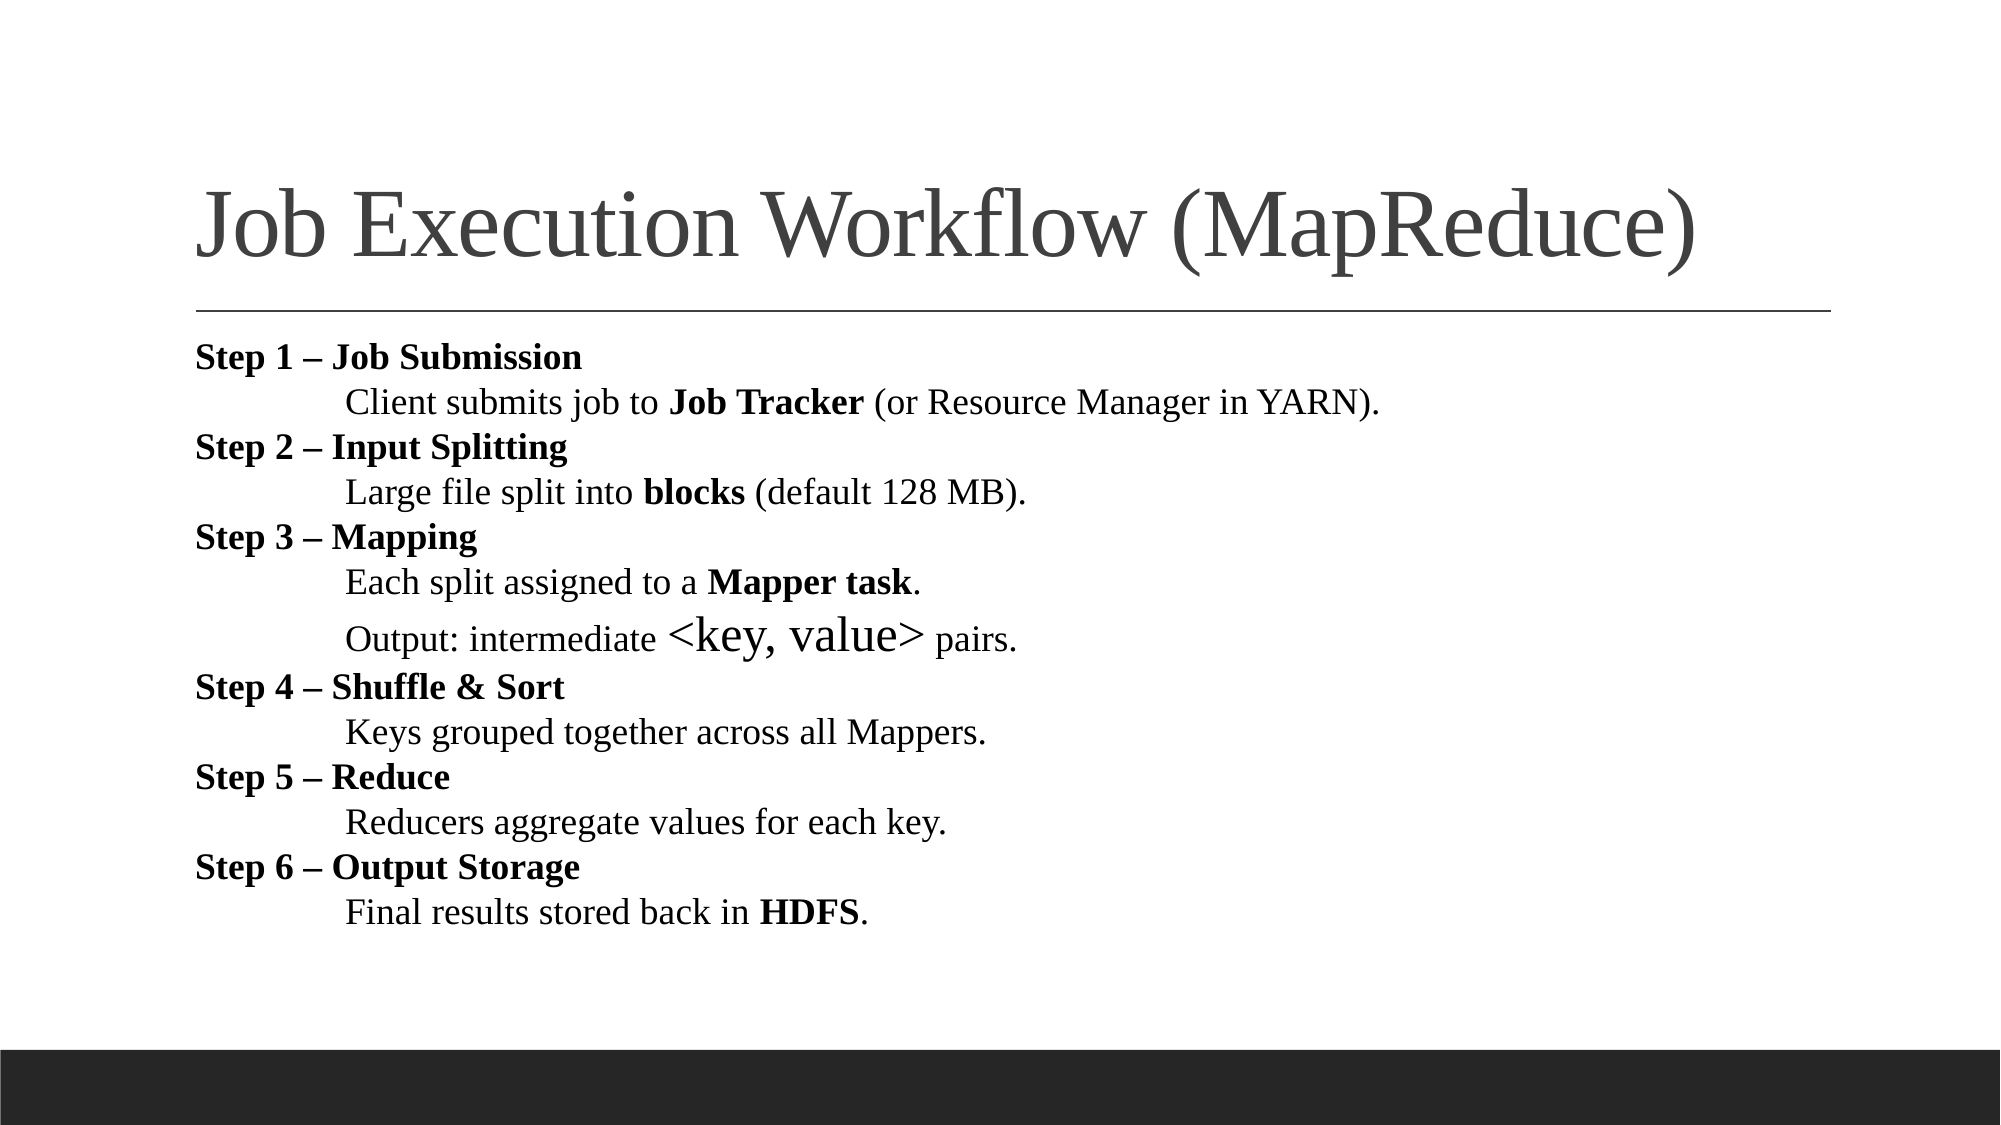

# Job Execution Workflow (MapReduce)
Step 1 – Job Submission
	Client submits job to Job Tracker (or Resource Manager in YARN).
Step 2 – Input Splitting
	Large file split into blocks (default 128 MB).
Step 3 – Mapping
	Each split assigned to a Mapper task.
	Output: intermediate <key, value> pairs.
Step 4 – Shuffle & Sort
	Keys grouped together across all Mappers.
Step 5 – Reduce
	Reducers aggregate values for each key.
Step 6 – Output Storage
	Final results stored back in HDFS.